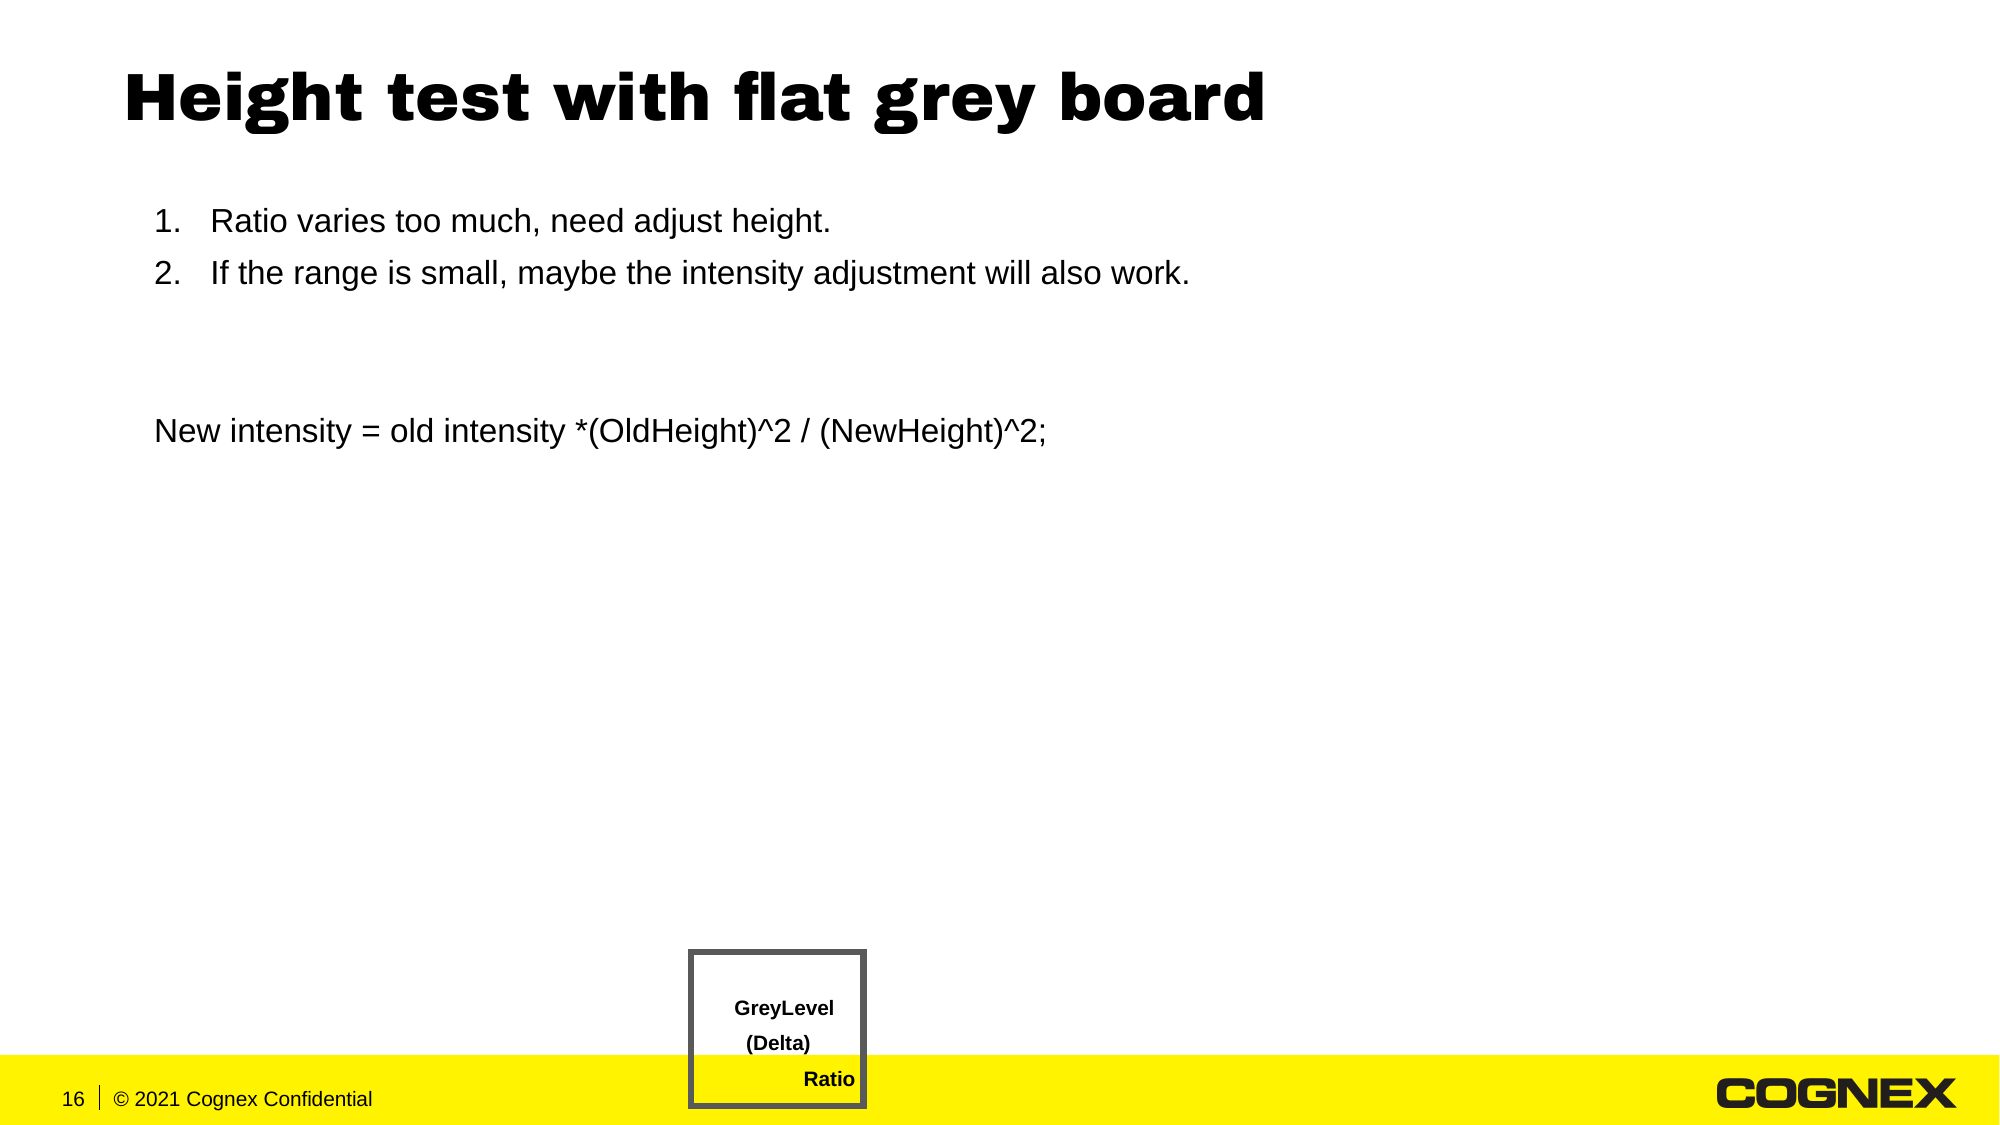

# Height test with flat grey board
Ratio varies too much, need adjust height.
If the range is small, maybe the intensity adjustment will also work.

New intensity = old intensity *(OldHeight)^2 / (NewHeight)^2;

     GreyLevel
       (Delta)
                 Ratio